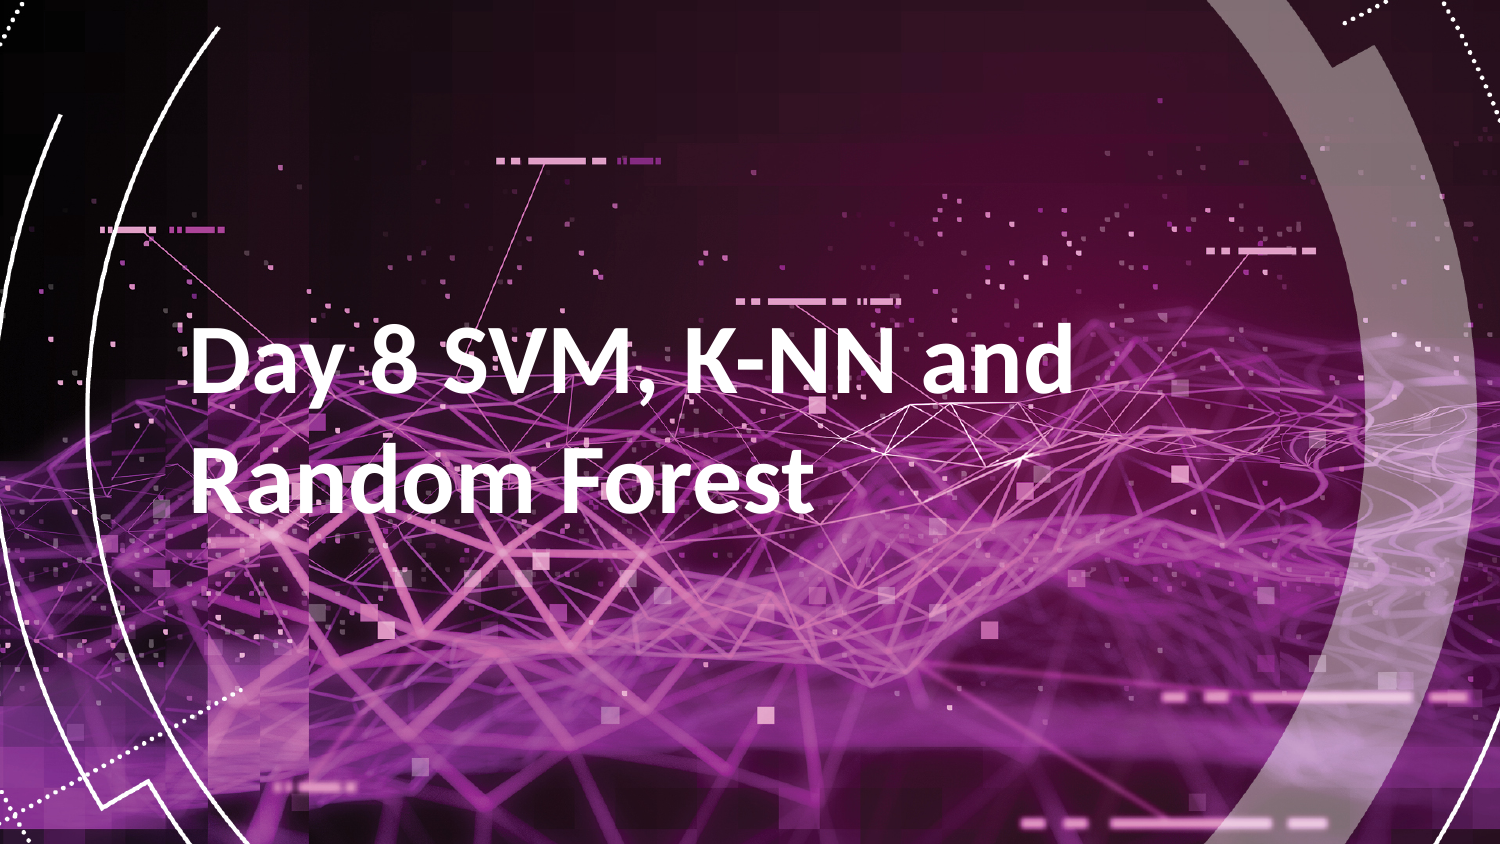

Day 8 SVM, K-NN and Random Forest